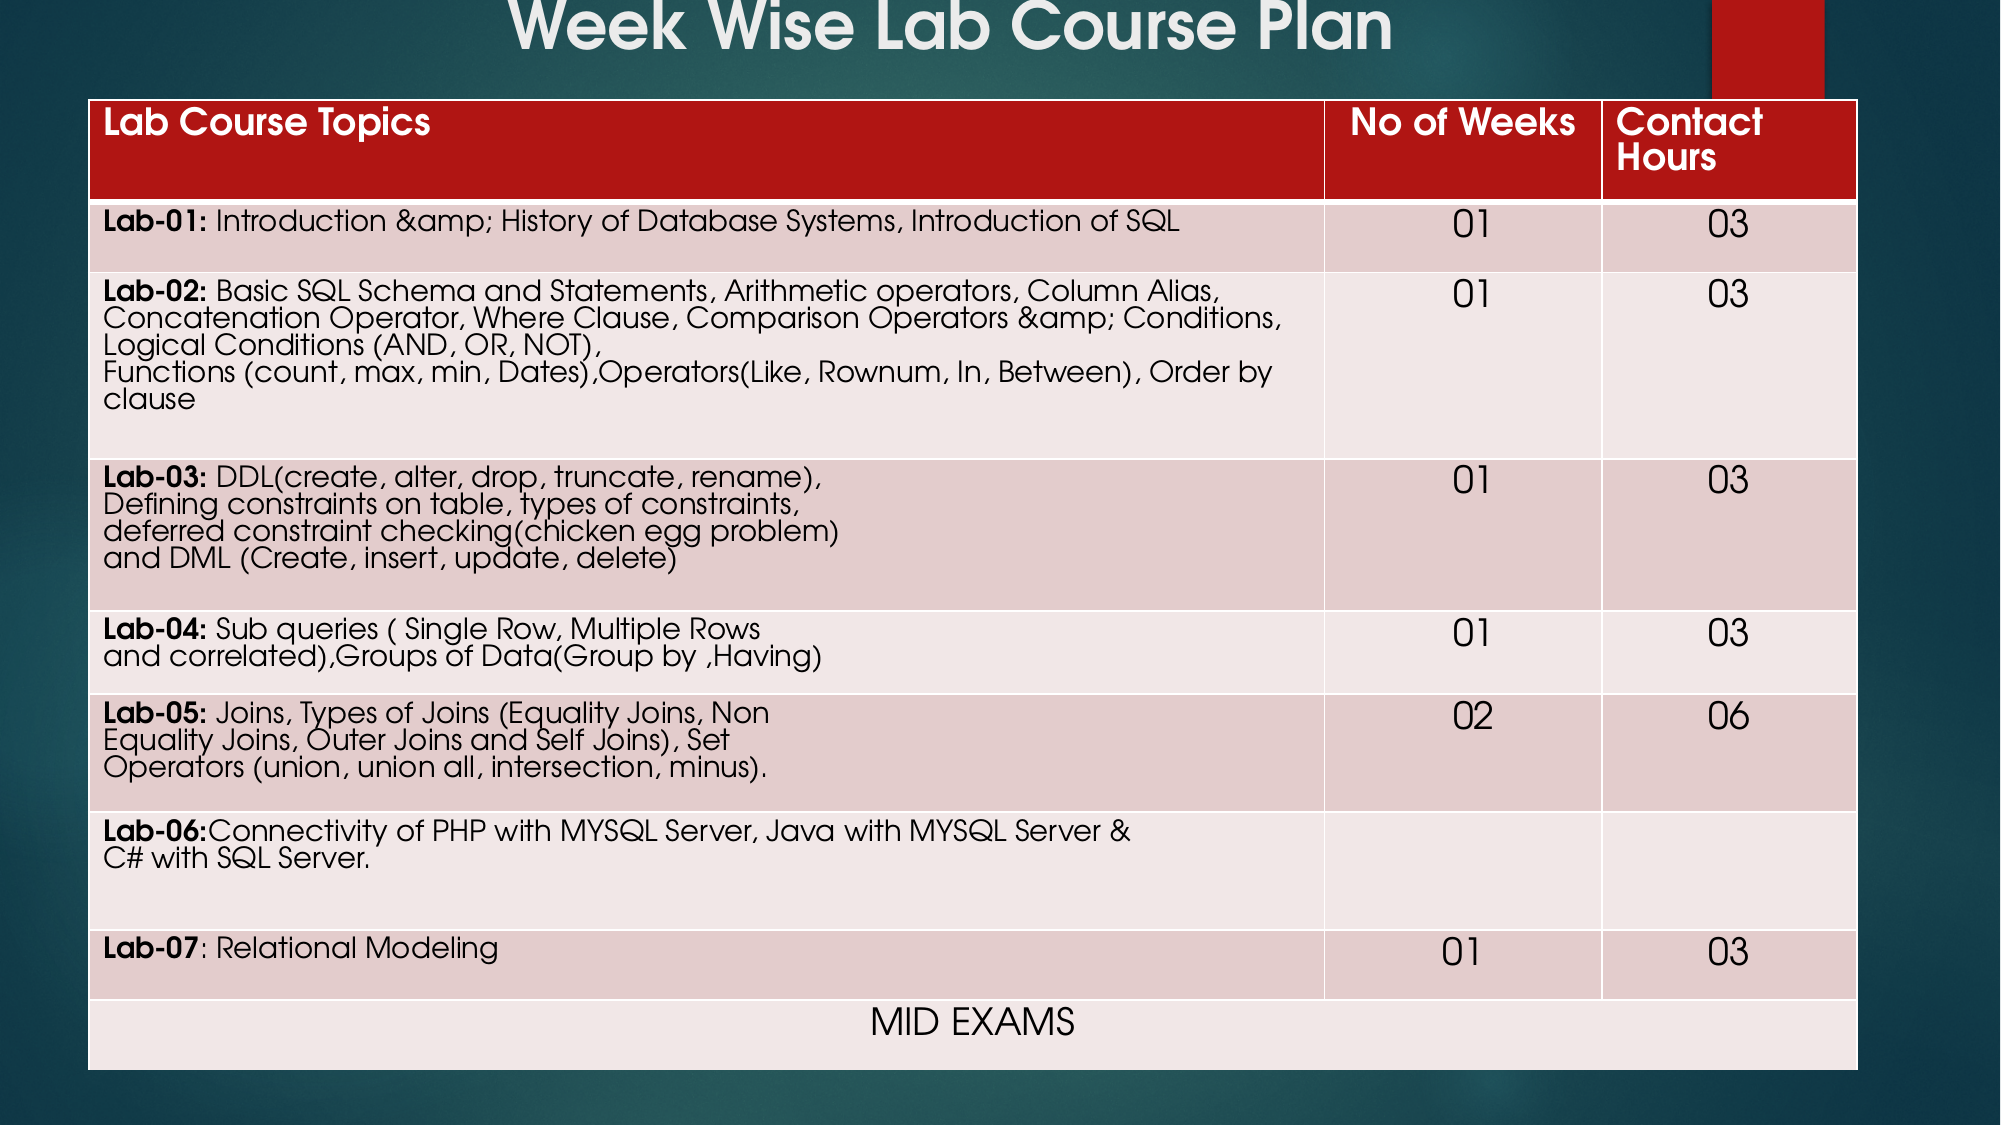

# Week Wise Lab Course Plan
| Lab Course Topics | No of Weeks | Contact Hours |
| --- | --- | --- |
| Lab-01: Introduction &amp; History of Database Systems, Introduction of SQL | 01 | 03 |
| Lab-02: Basic SQL Schema and Statements, Arithmetic operators, Column Alias, Concatenation Operator, Where Clause, Comparison Operators &amp; Conditions, Logical Conditions (AND, OR, NOT), Functions (count, max, min, Dates),Operators(Like, Rownum, In, Between), Order by clause | 01 | 03 |
| Lab-03: DDL(create, alter, drop, truncate, rename), Defining constraints on table, types of constraints, deferred constraint checking(chicken egg problem) and DML (Create, insert, update, delete) | 01 | 03 |
| Lab-04: Sub queries ( Single Row, Multiple Rows and correlated),Groups of Data(Group by ,Having) | 01 | 03 |
| Lab-05: Joins, Types of Joins (Equality Joins, Non Equality Joins, Outer Joins and Self Joins), Set Operators (union, union all, intersection, minus). | 02 | 06 |
| Lab-06:Connectivity of PHP with MYSQL Server, Java with MYSQL Server & C# with SQL Server. |  |  |
| Lab-07: Relational Modeling | 01 | 03 |
| MID EXAMS |  |  |